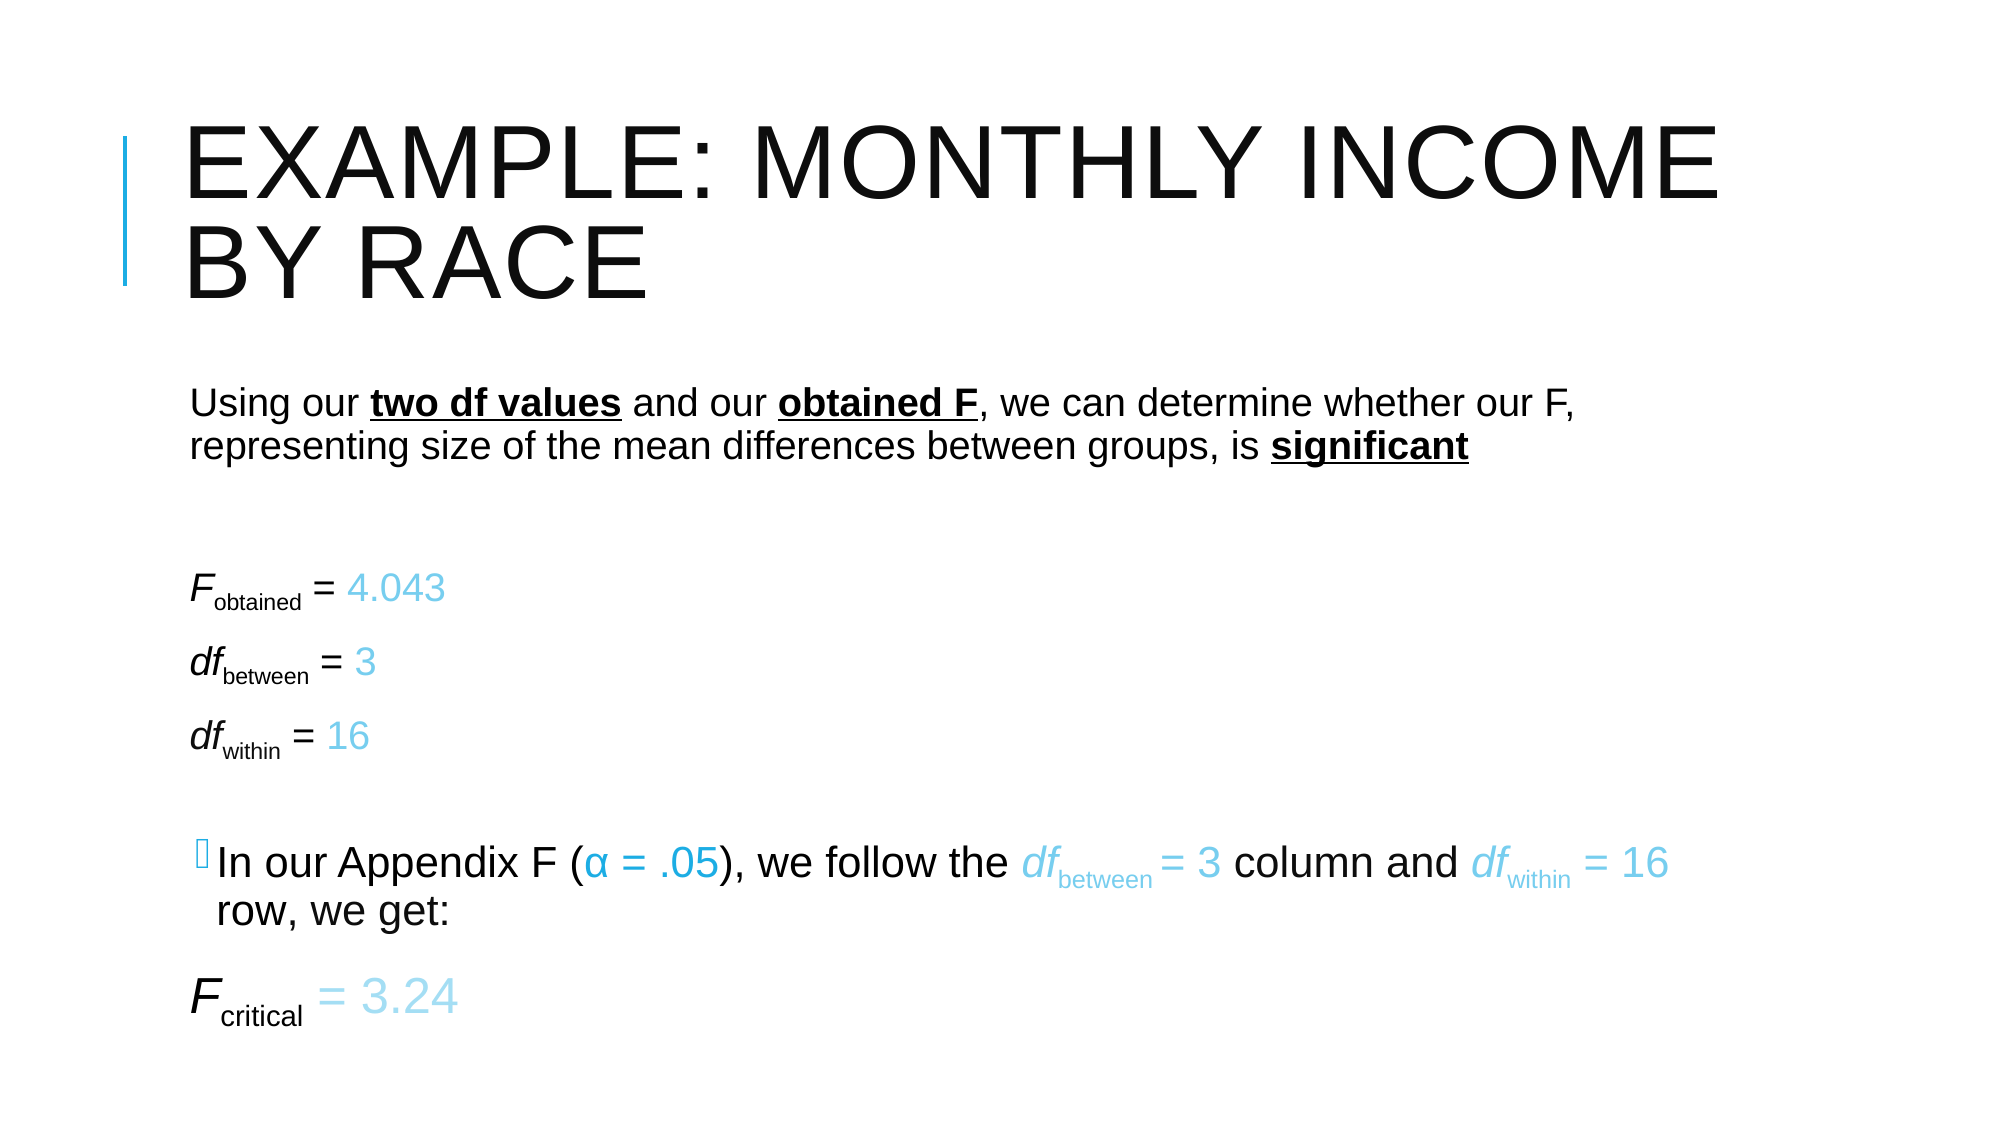

# Example: Monthly Income by Race
Using our two df values and our obtained F, we can determine whether our F, representing size of the mean differences between groups, is significant

Fobtained = 4.043
dfbetween = 3
dfwithin = 16

In our Appendix F (α = .05), we follow the dfbetween = 3 column and dfwithin = 16 row, we get:
Fcritical = 3.24